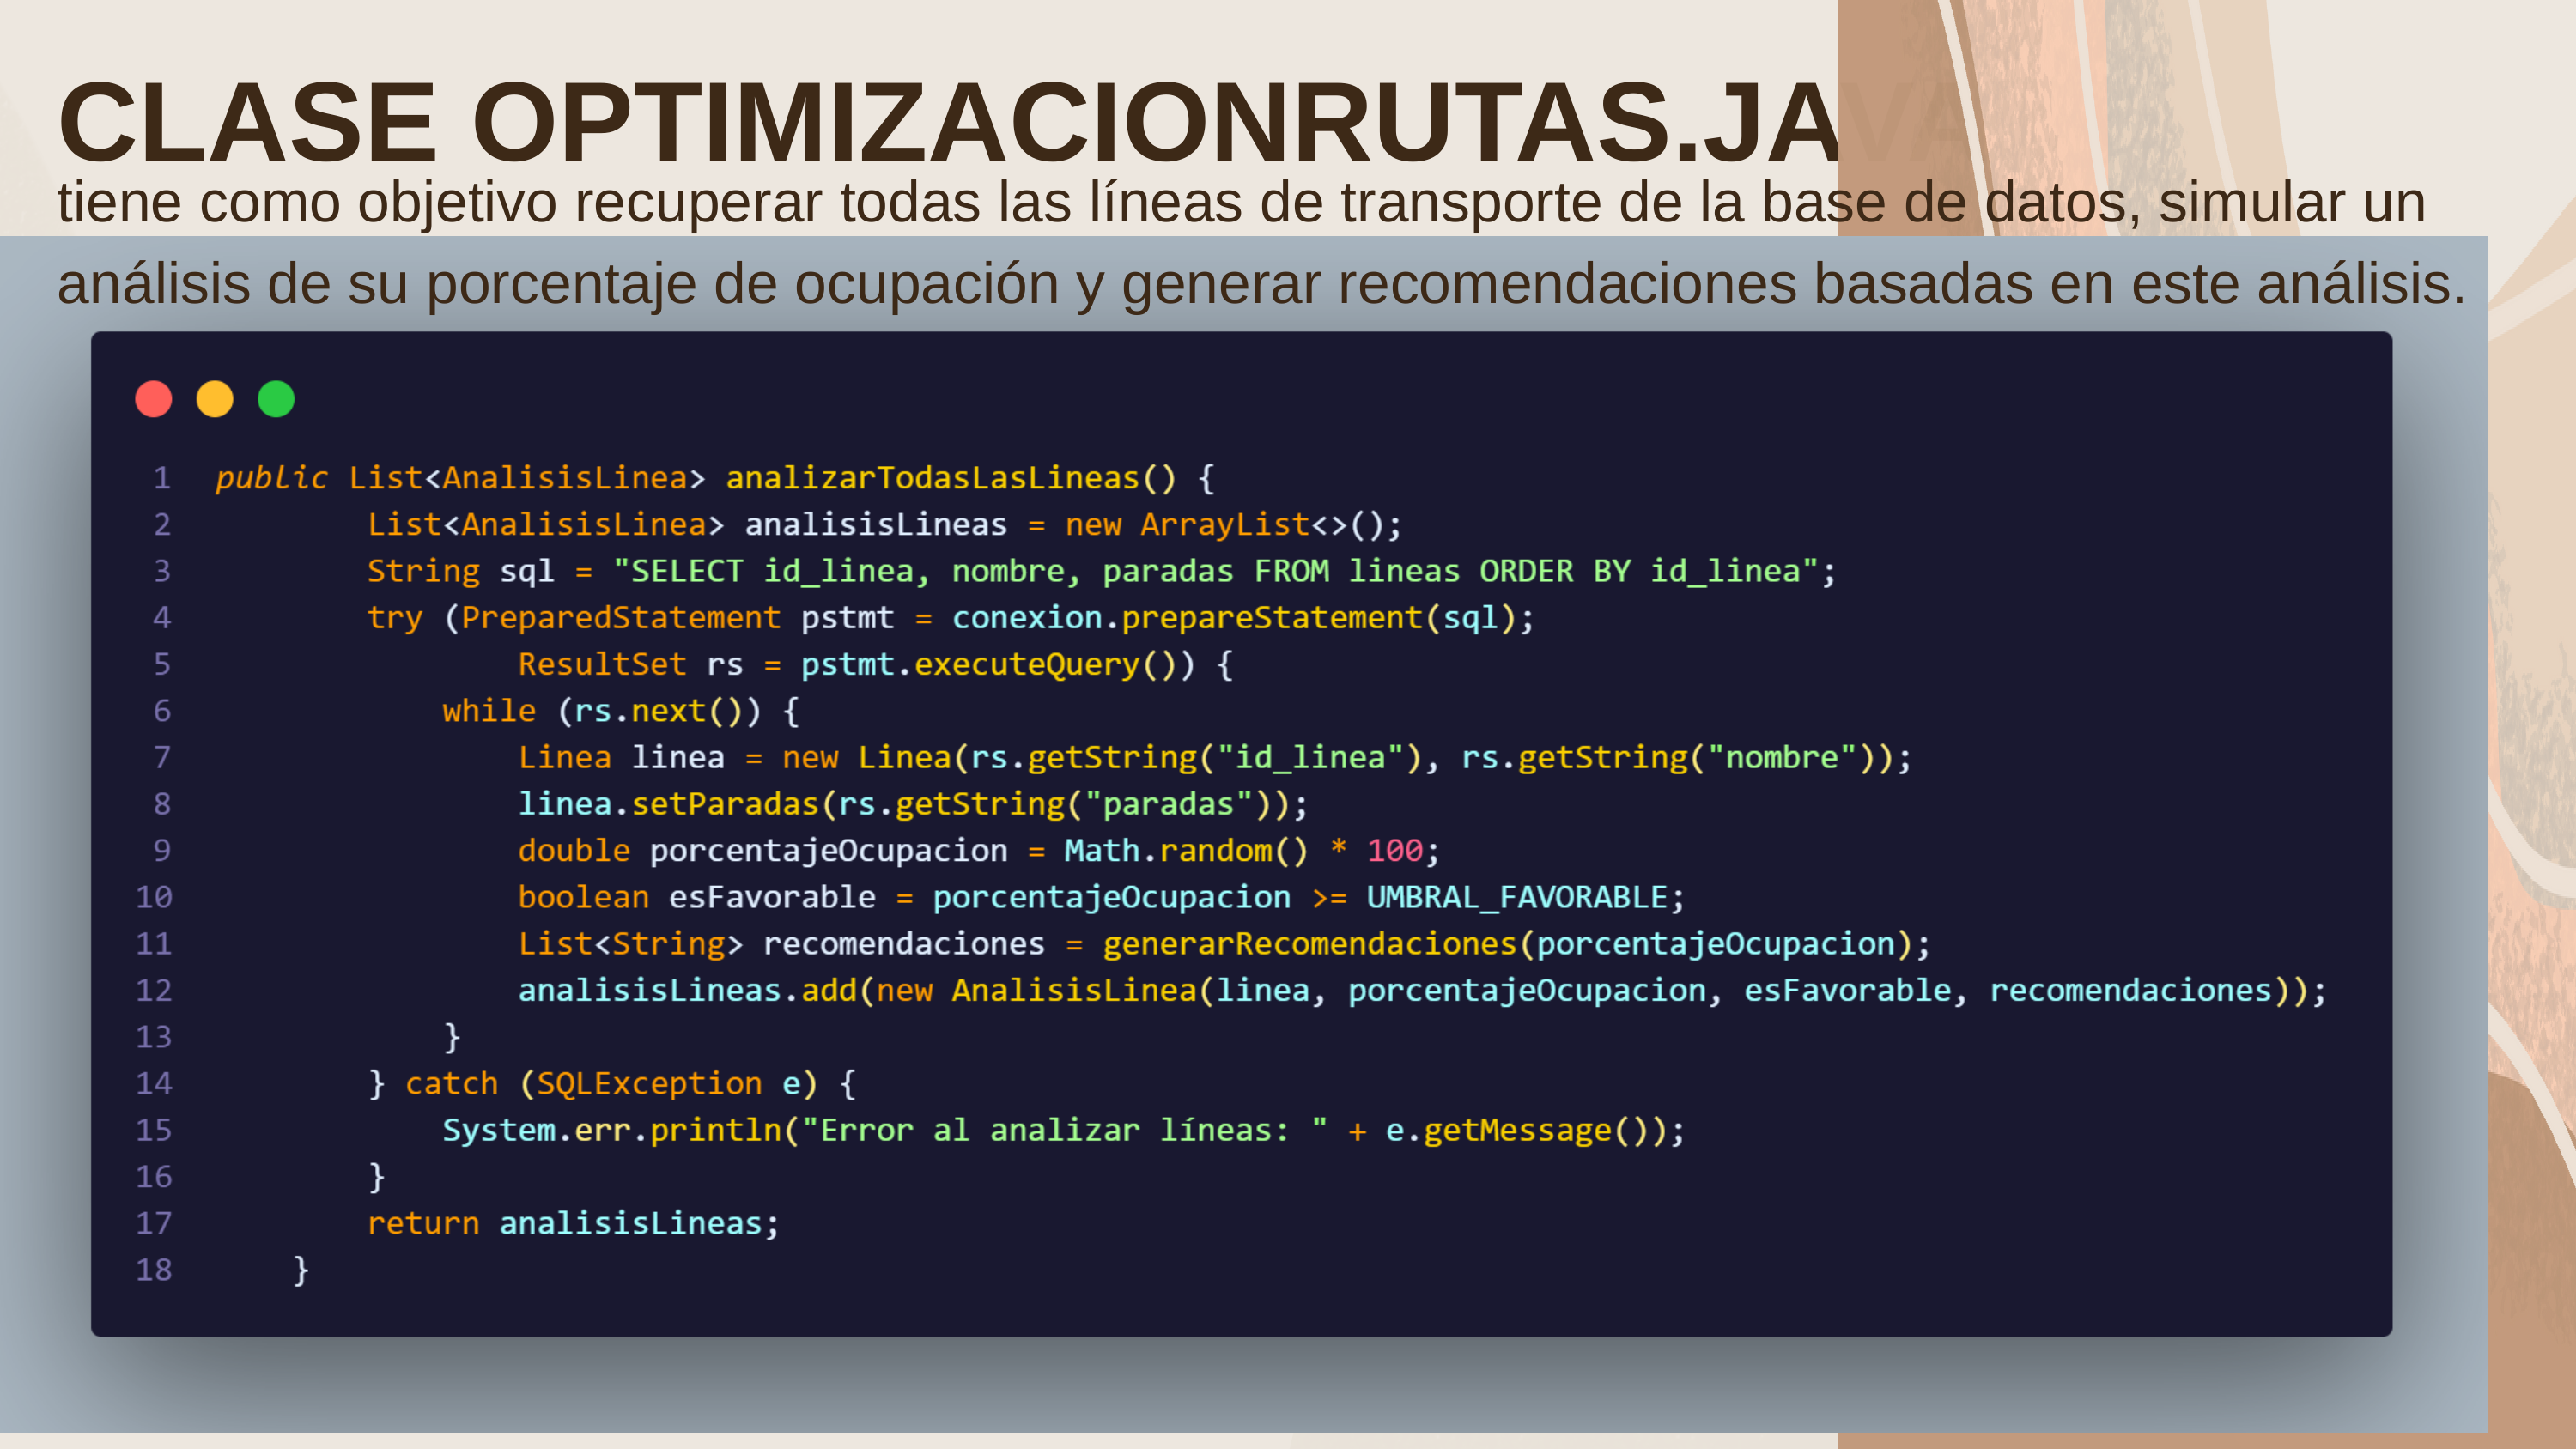

CLASE OPTIMIZACIONRUTAS.JAVA
tiene como objetivo recuperar todas las líneas de transporte de la base de datos, simular un análisis de su porcentaje de ocupación y generar recomendaciones basadas en este análisis.